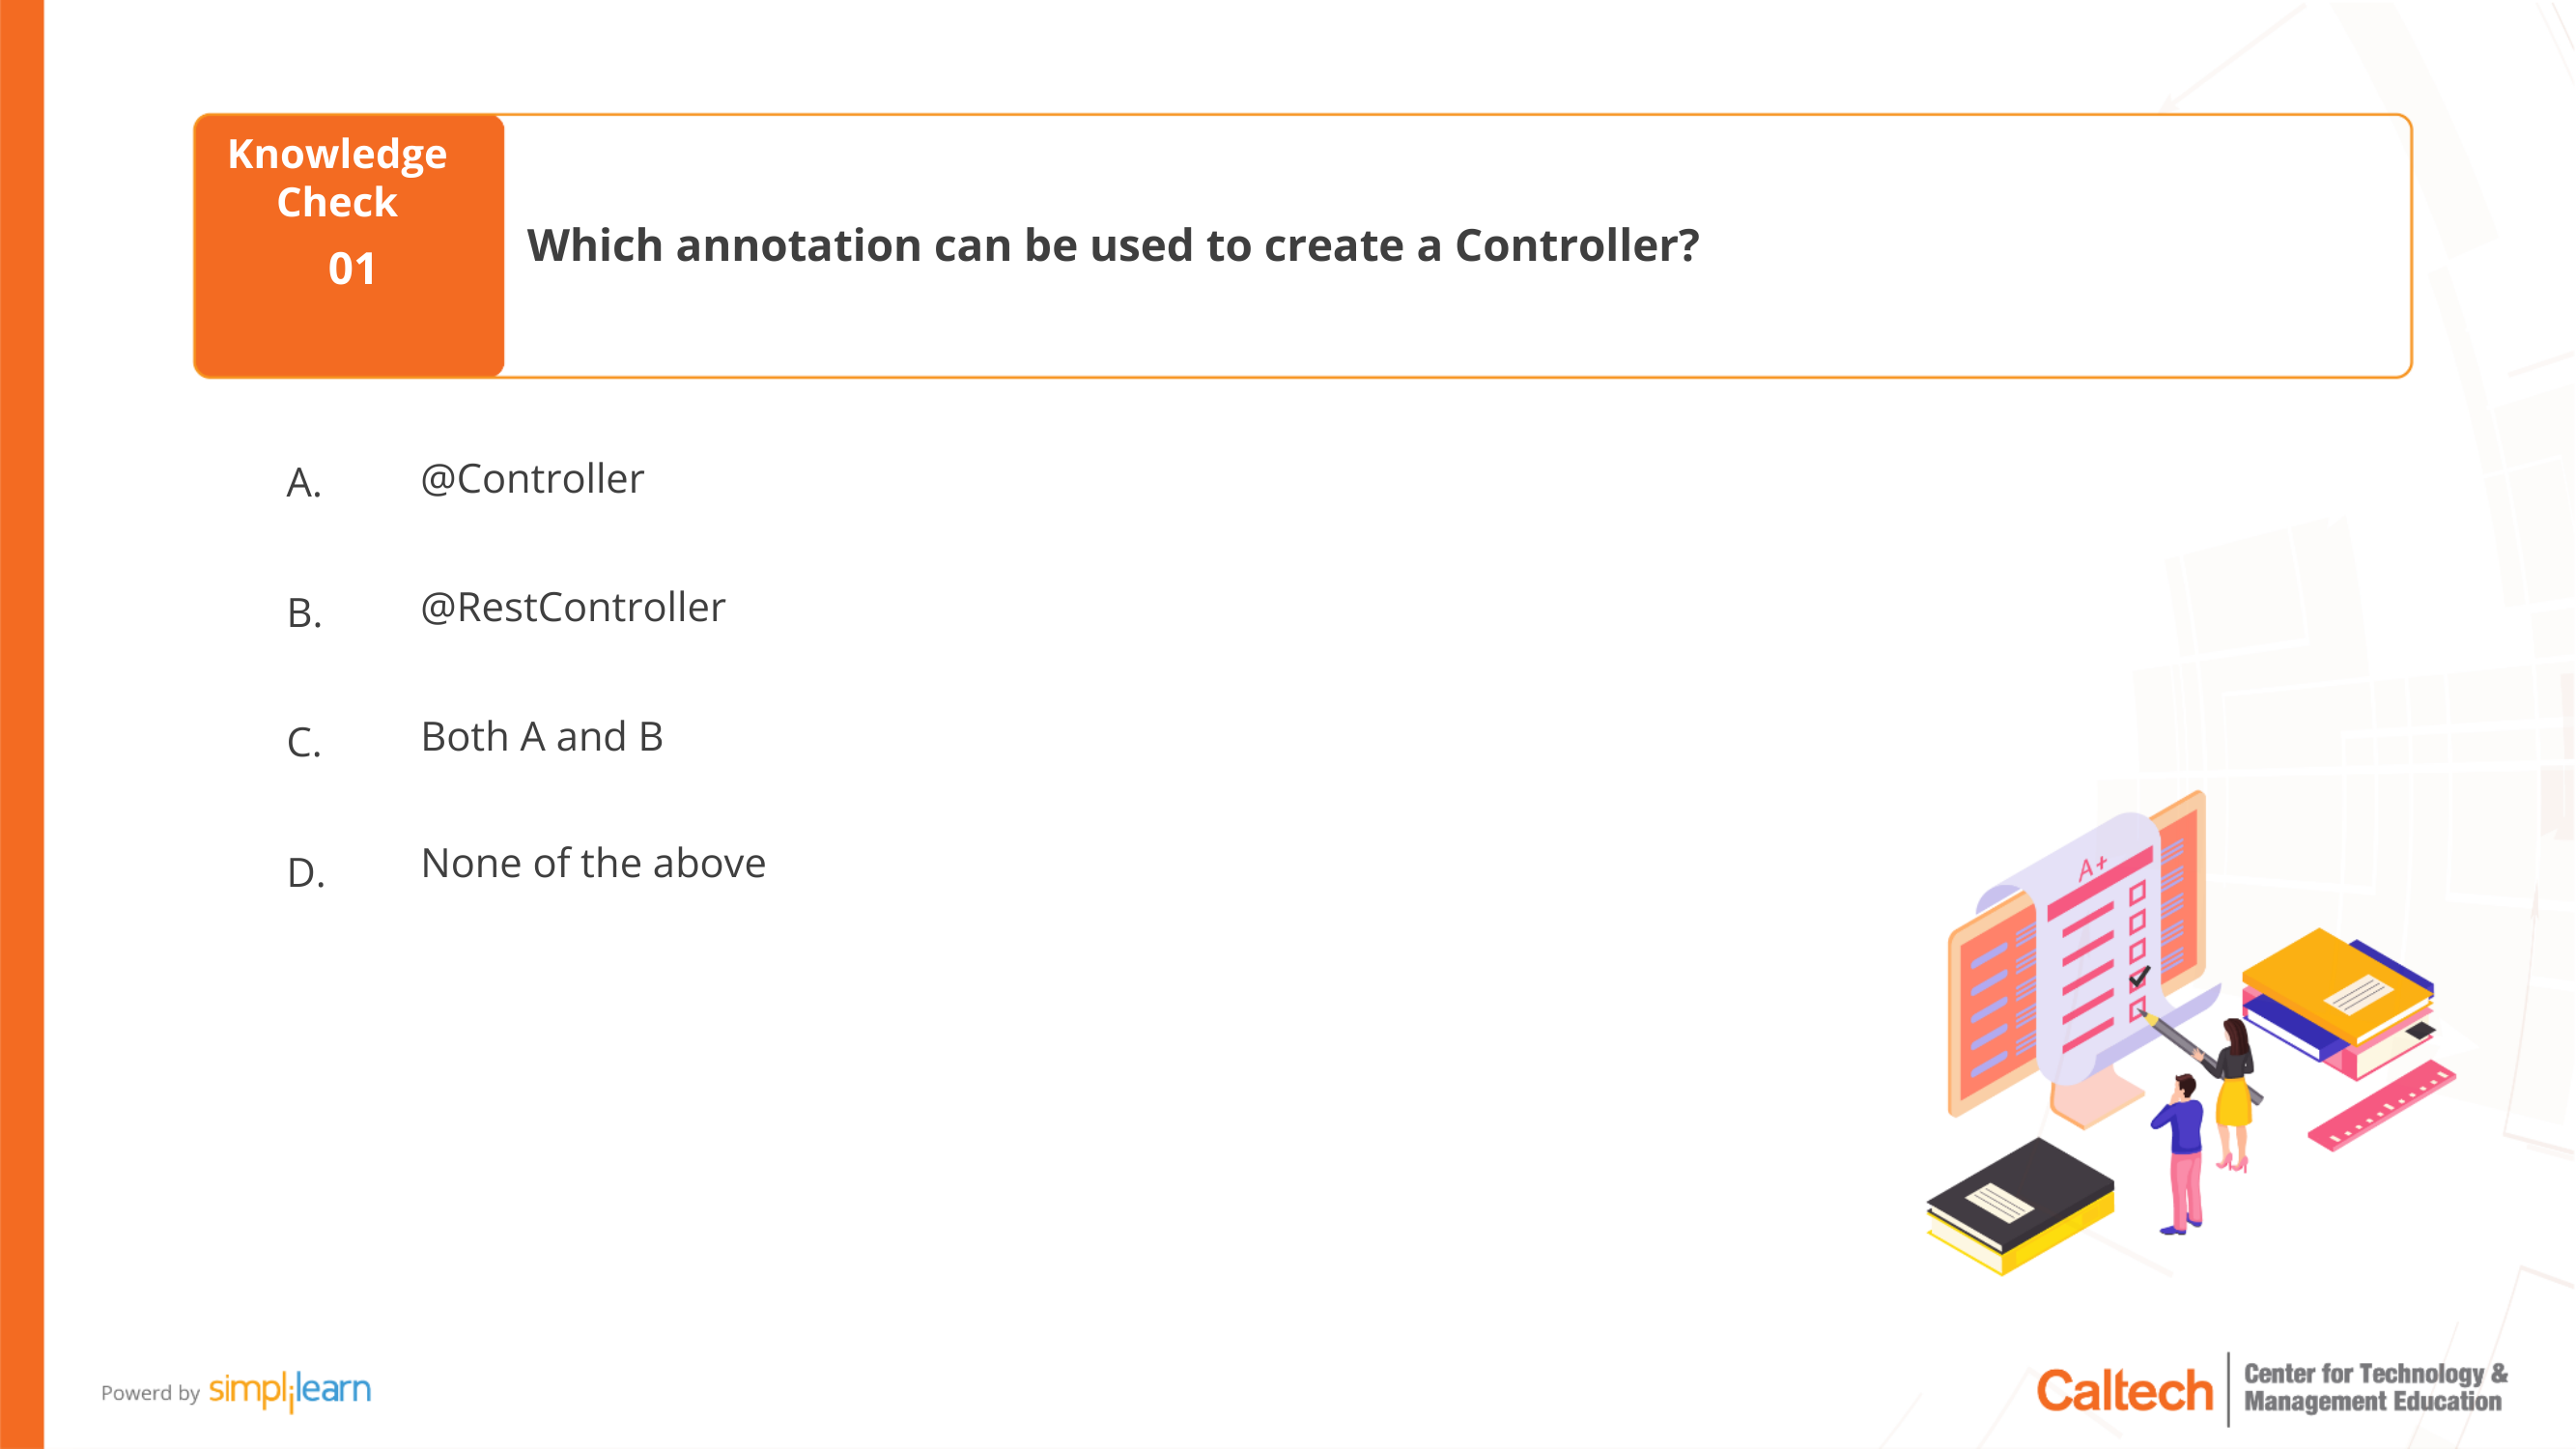

Which annotation can be used to create a Controller?
01
@Controller
@RestController
Both A and B
None of the above